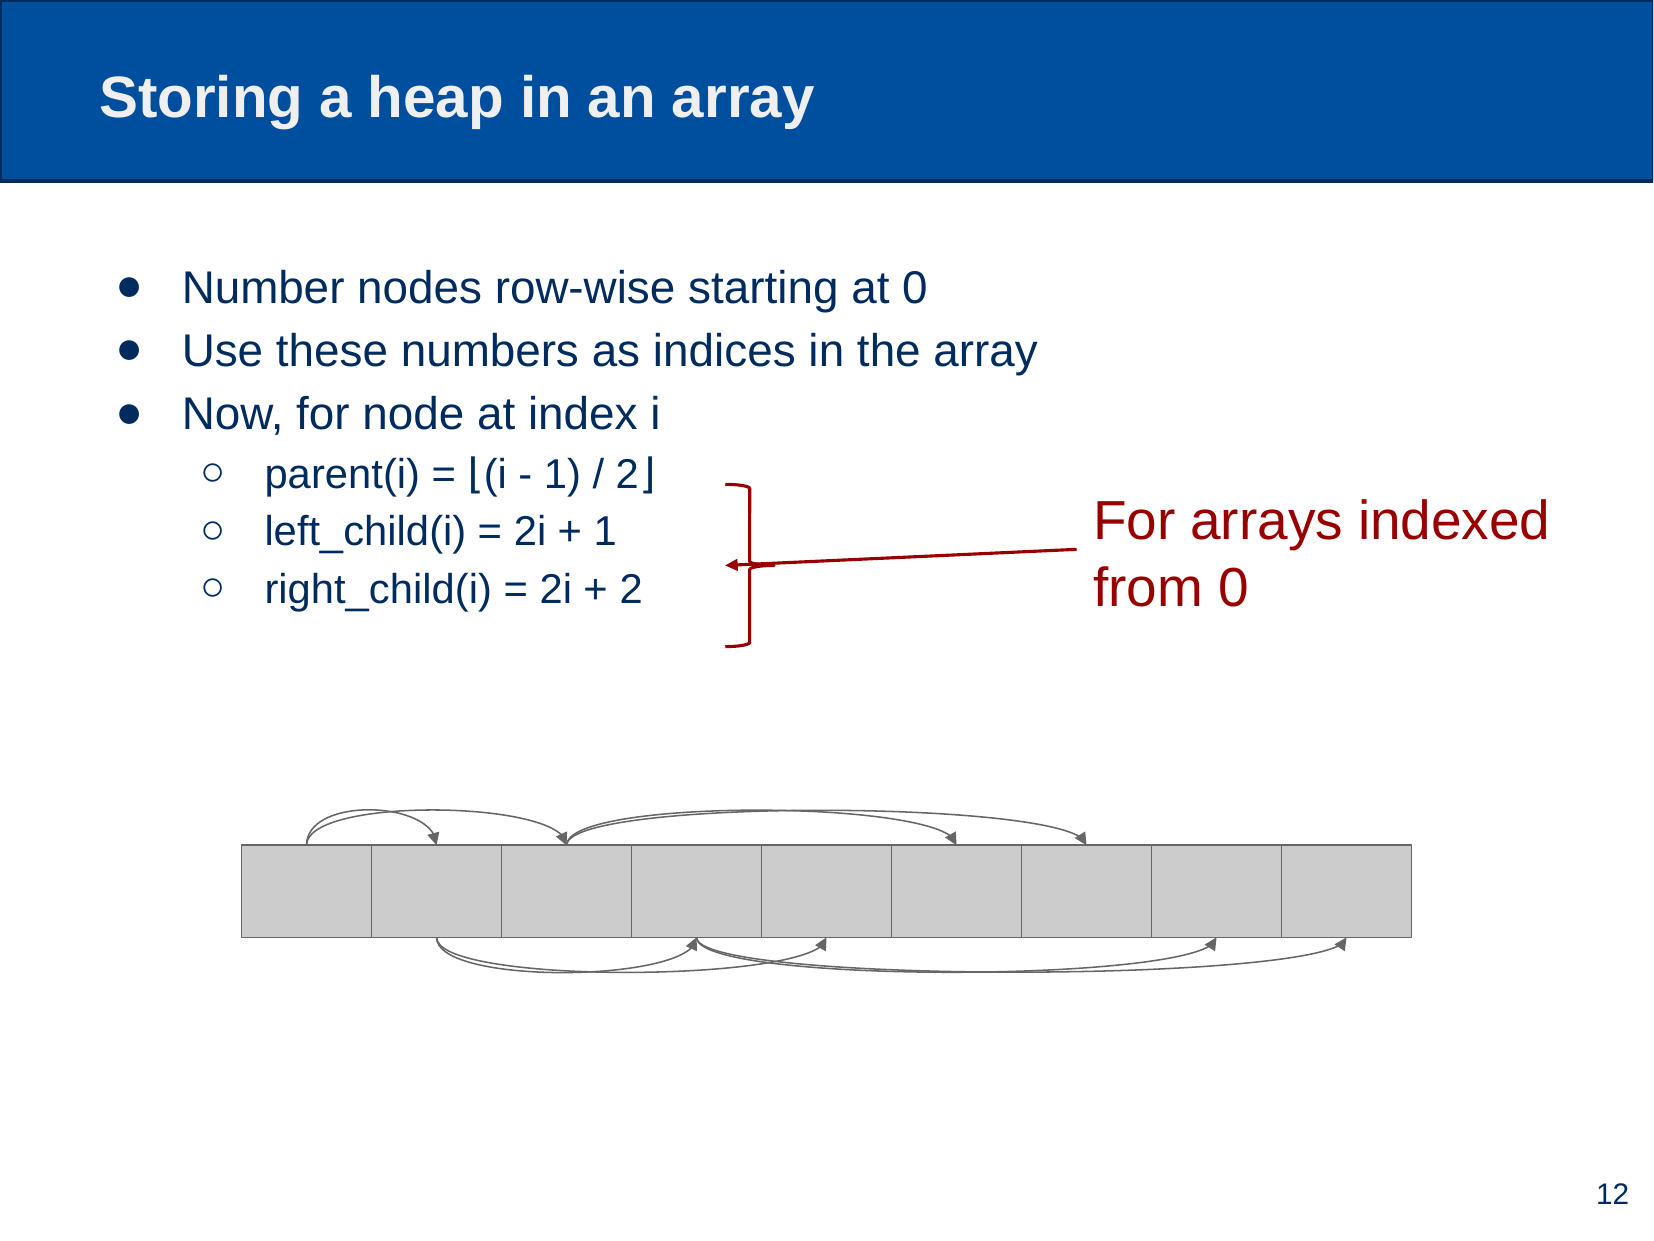

# Storing a heap in an array
Number nodes row-wise starting at 0
Use these numbers as indices in the array
Now, for node at index i
parent(i) = ⌊(i - 1) / 2⌋
left_child(i) = 2i + 1
right_child(i) = 2i + 2
For arrays indexed from 0

12